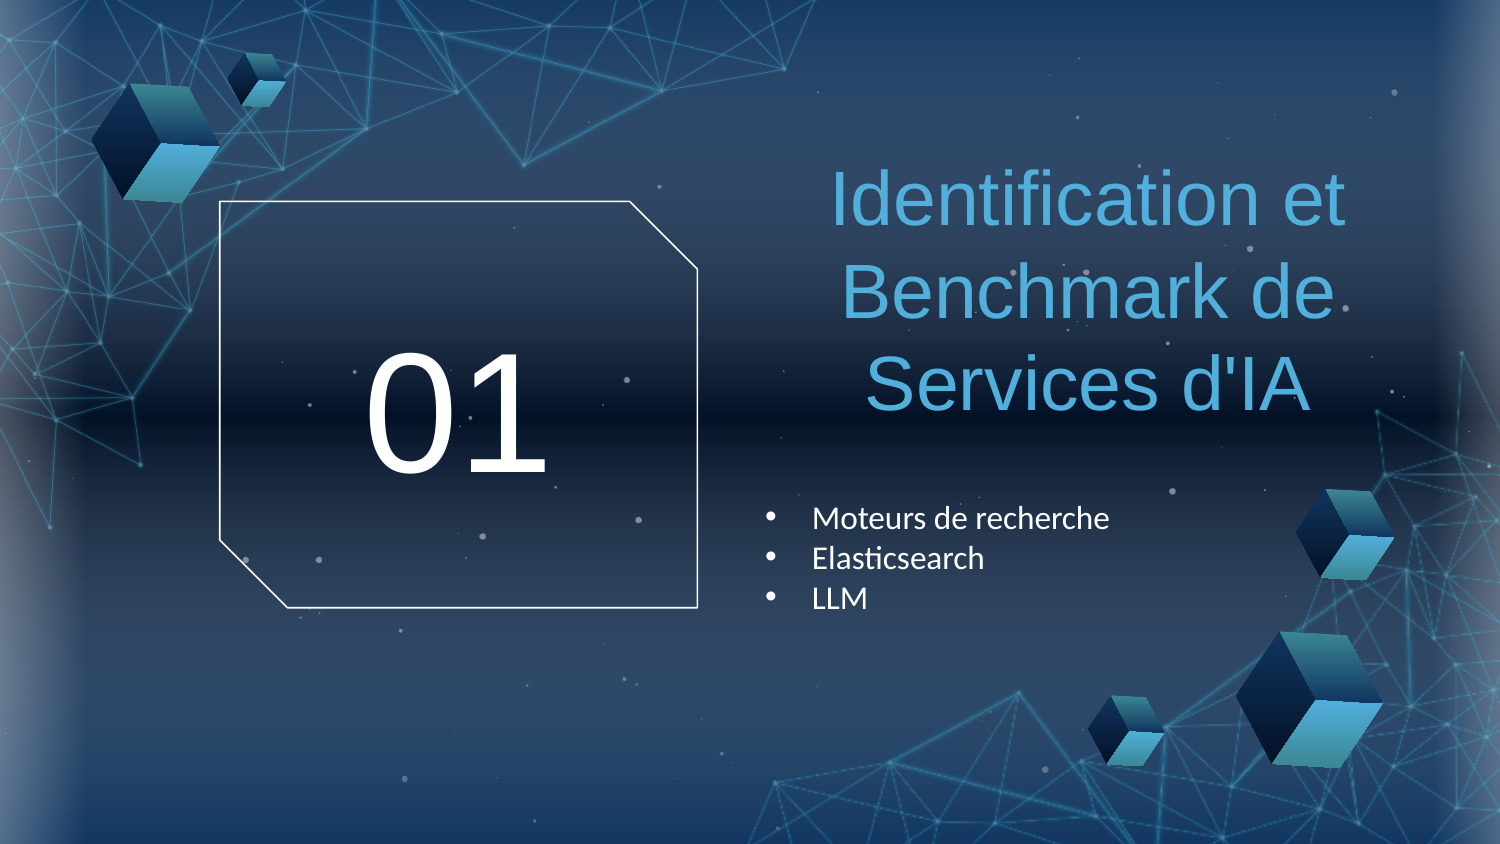

# Identification et Benchmark de Services d'IA
01
Moteurs de recherche
Elasticsearch
LLM